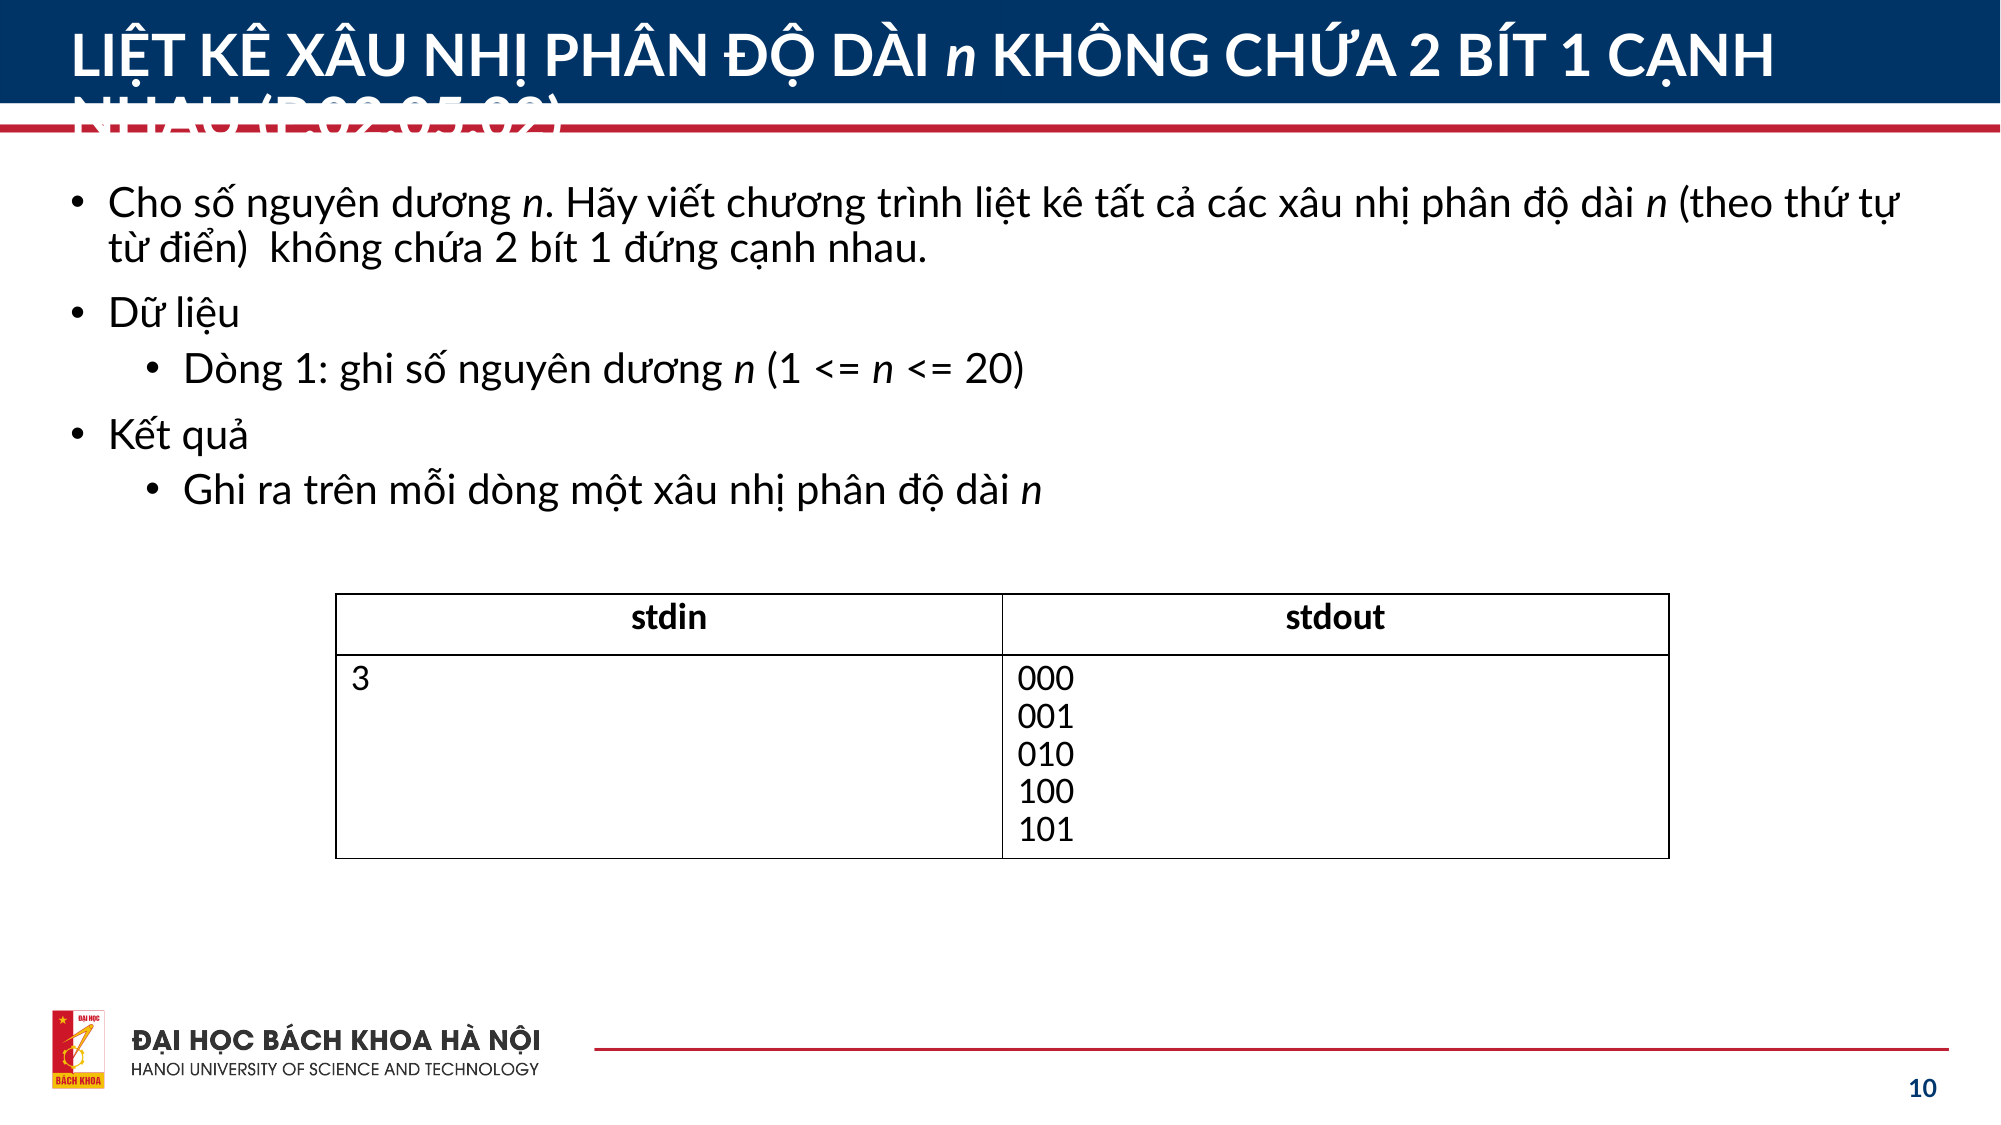

# LIỆT KÊ XÂU NHỊ PHÂN ĐỘ DÀI n KHÔNG CHỨA 2 BÍT 1 CẠNH NHAU (P.02.05.02)
Cho số nguyên dương n. Hãy viết chương trình liệt kê tất cả các xâu nhị phân độ dài n (theo thứ tự từ điển)  không chứa 2 bít 1 đứng cạnh nhau.
Dữ liệu
Dòng 1: ghi số nguyên dương n (1 <= n <= 20)
Kết quả
Ghi ra trên mỗi dòng một xâu nhị phân độ dài n

| stdin | stdout |
| --- | --- |
| 3 | 000 001 010 100 101 |
10